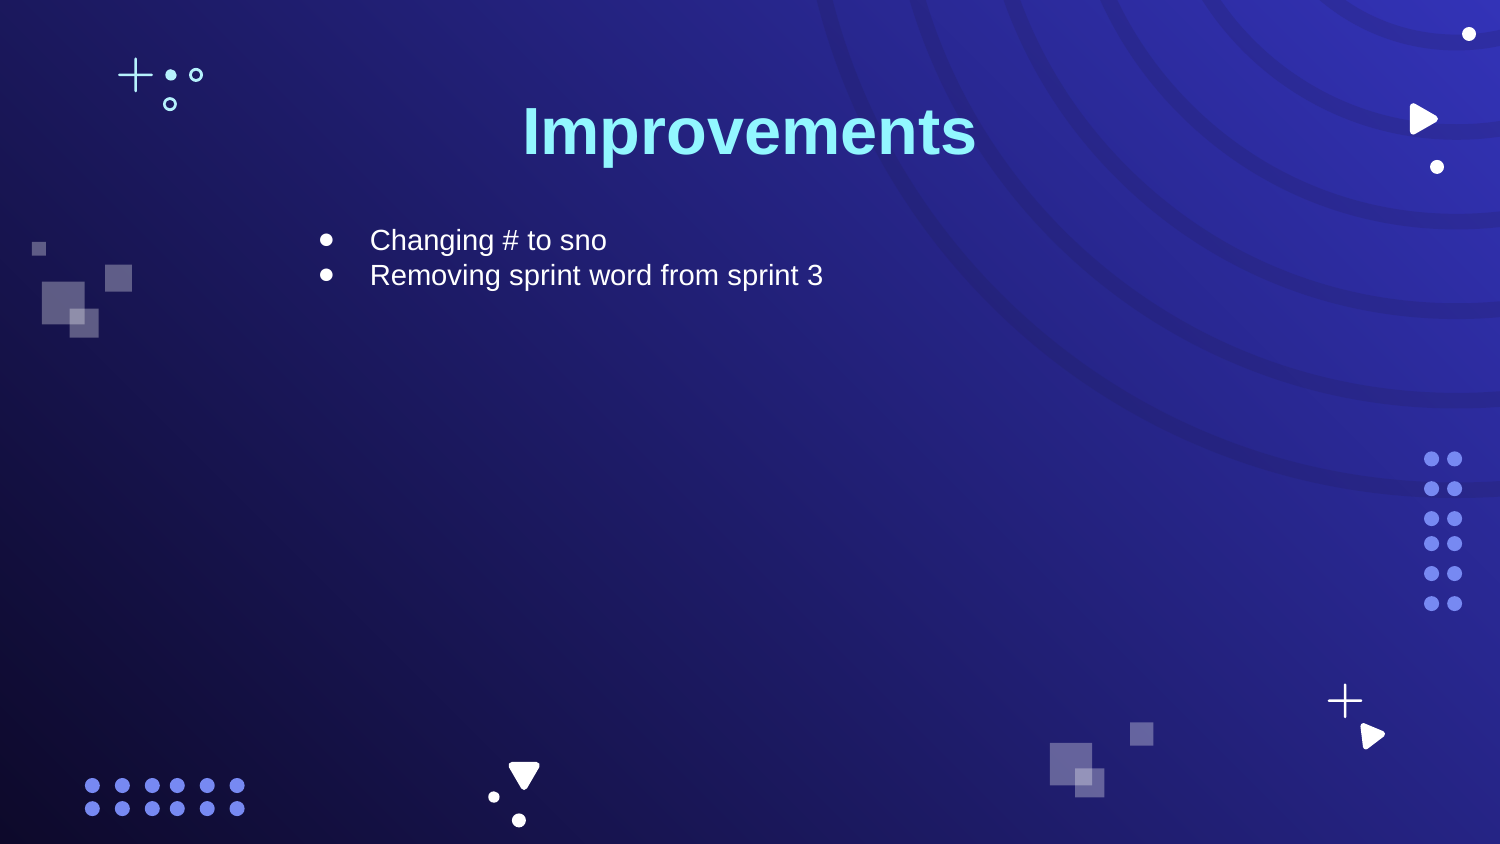

# Improvements
Changing # to sno
Removing sprint word from sprint 3